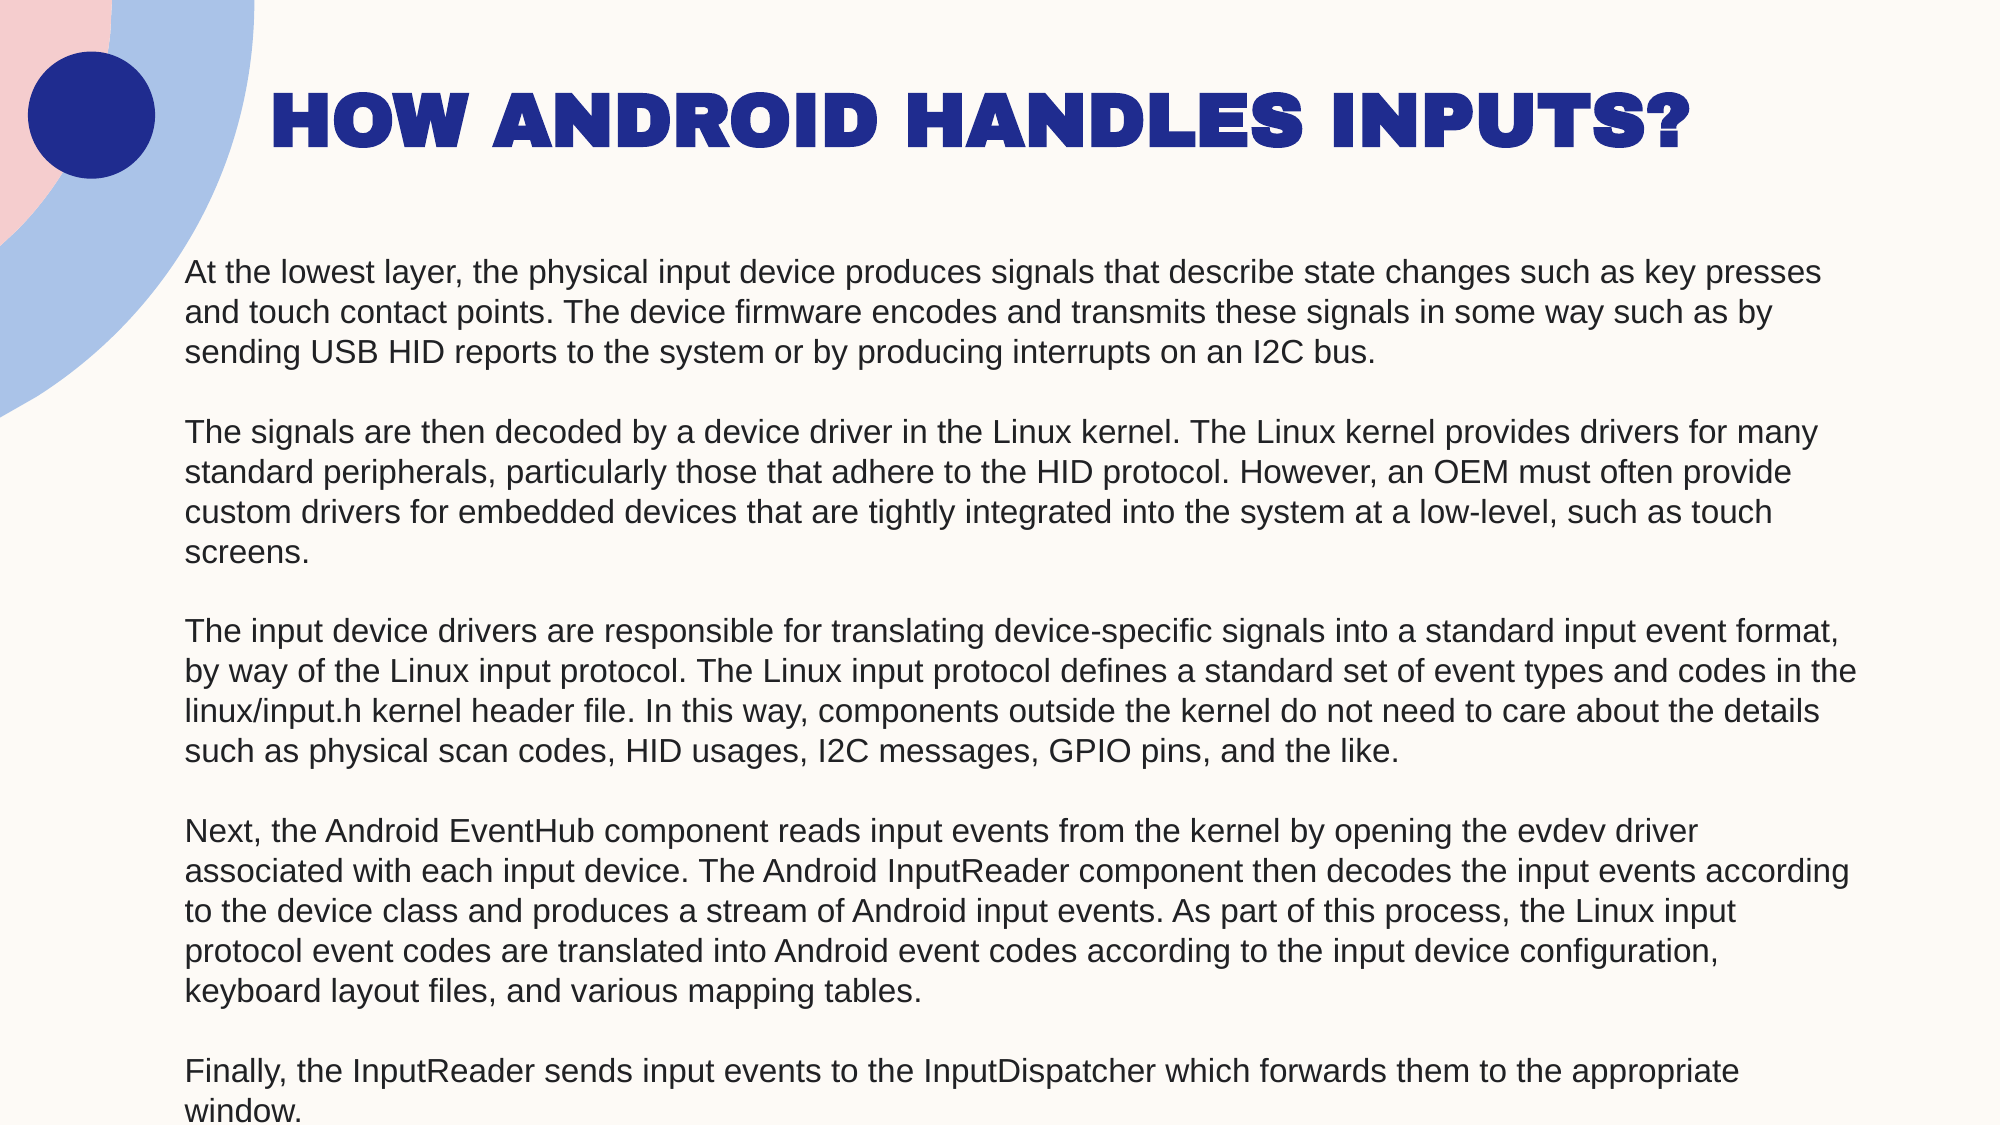

# How android handles inputs?
At the lowest layer, the physical input device produces signals that describe state changes such as key presses and touch contact points. The device firmware encodes and transmits these signals in some way such as by sending USB HID reports to the system or by producing interrupts on an I2C bus.

The signals are then decoded by a device driver in the Linux kernel. The Linux kernel provides drivers for many standard peripherals, particularly those that adhere to the HID protocol. However, an OEM must often provide custom drivers for embedded devices that are tightly integrated into the system at a low-level, such as touch screens.

The input device drivers are responsible for translating device-specific signals into a standard input event format, by way of the Linux input protocol. The Linux input protocol defines a standard set of event types and codes in the linux/input.h kernel header file. In this way, components outside the kernel do not need to care about the details such as physical scan codes, HID usages, I2C messages, GPIO pins, and the like.

Next, the Android EventHub component reads input events from the kernel by opening the evdev driver associated with each input device. The Android InputReader component then decodes the input events according to the device class and produces a stream of Android input events. As part of this process, the Linux input protocol event codes are translated into Android event codes according to the input device configuration, keyboard layout files, and various mapping tables.

Finally, the InputReader sends input events to the InputDispatcher which forwards them to the appropriate window.